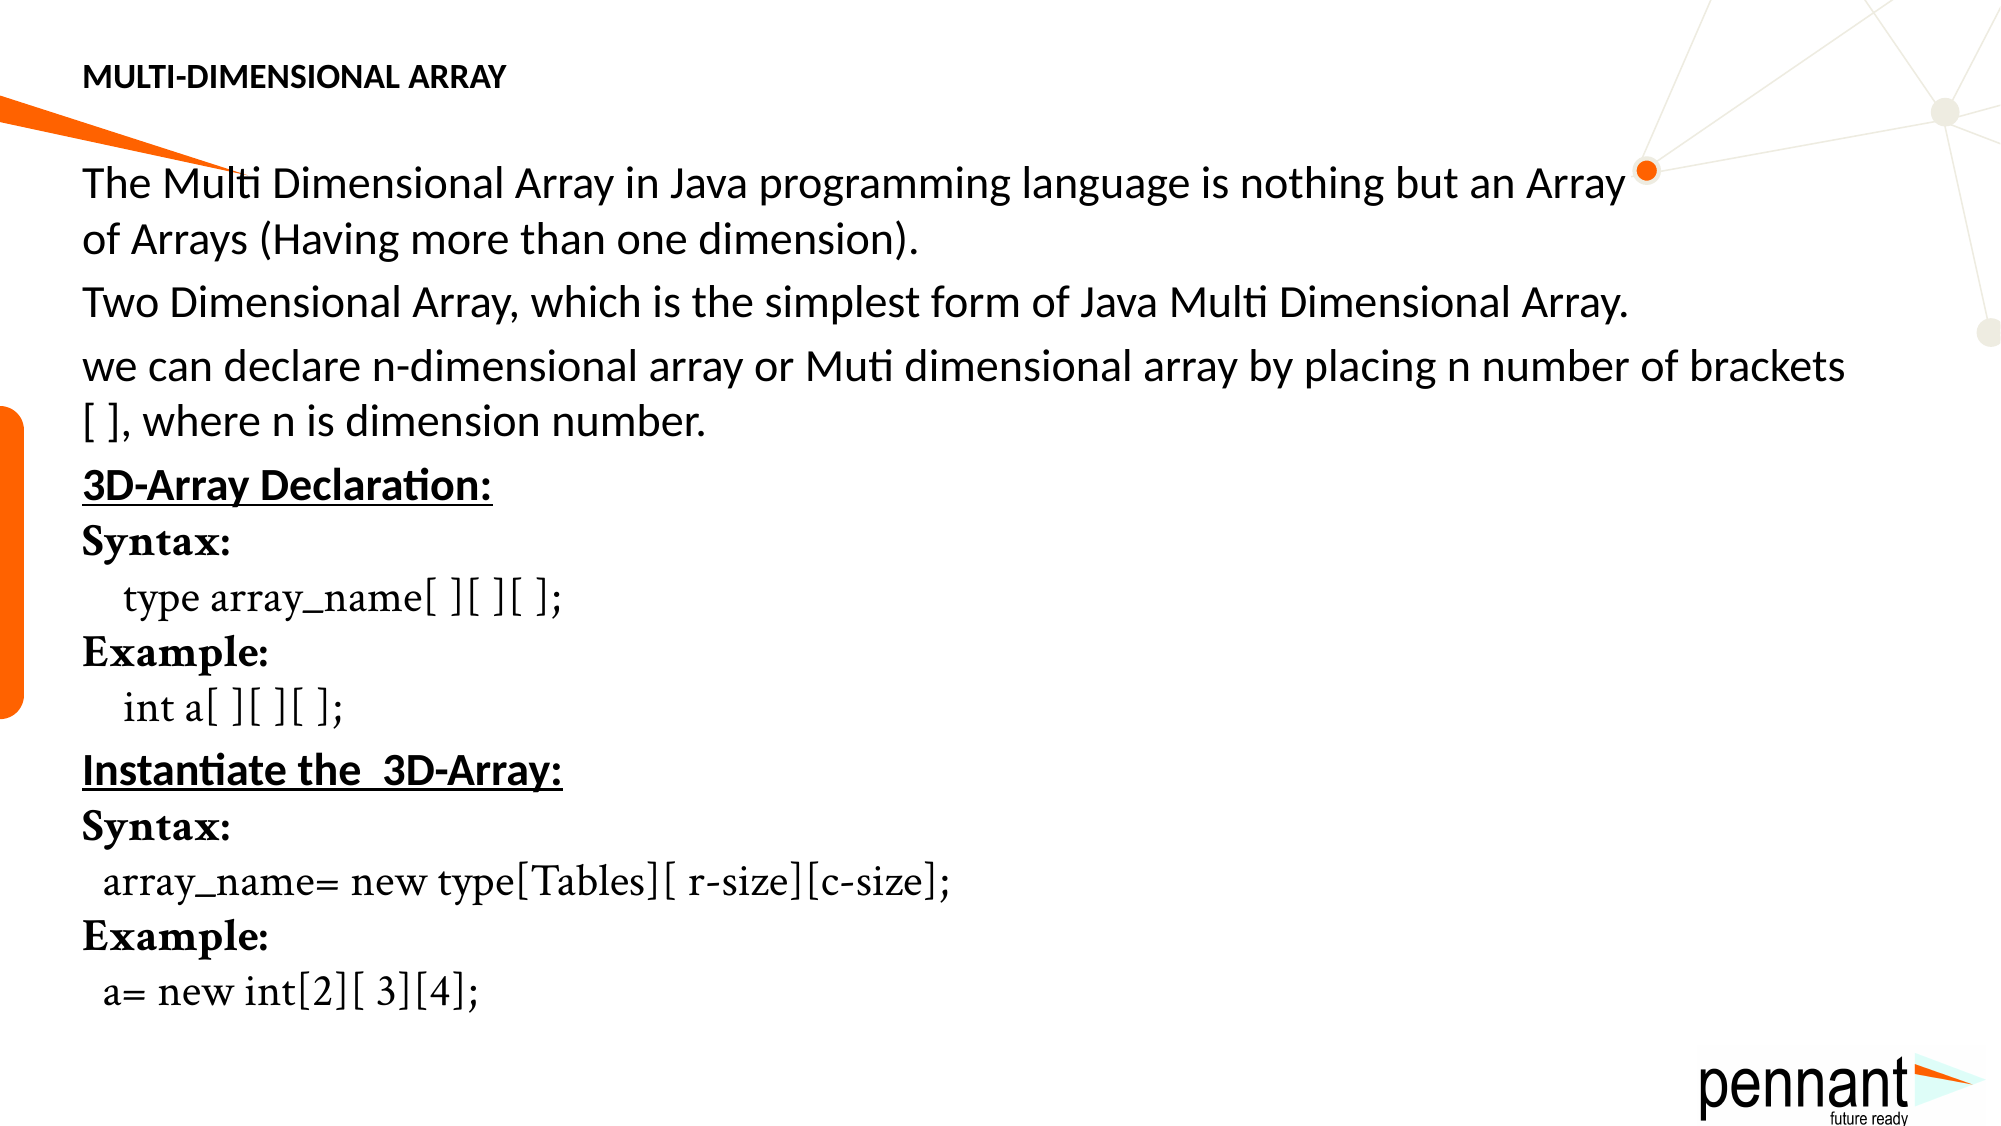

# MULTI-DIMENSIONAL ARRAY
The Multi Dimensional Array in Java programming language is nothing but an Array of Arrays (Having more than one dimension).
Two Dimensional Array, which is the simplest form of Java Multi Dimensional Array.
we can declare n-dimensional array or Muti dimensional array by placing n number of brackets [ ], where n is dimension number.
3D-Array Declaration:
Syntax:
    type array_name[ ][ ][ ];
Example:
    int a[ ][ ][ ];
Instantiate the  3D-Array:
Syntax:
  array_name= new type[Tables][ r-size][c-size];
Example:
  a= new int[2][ 3][4];